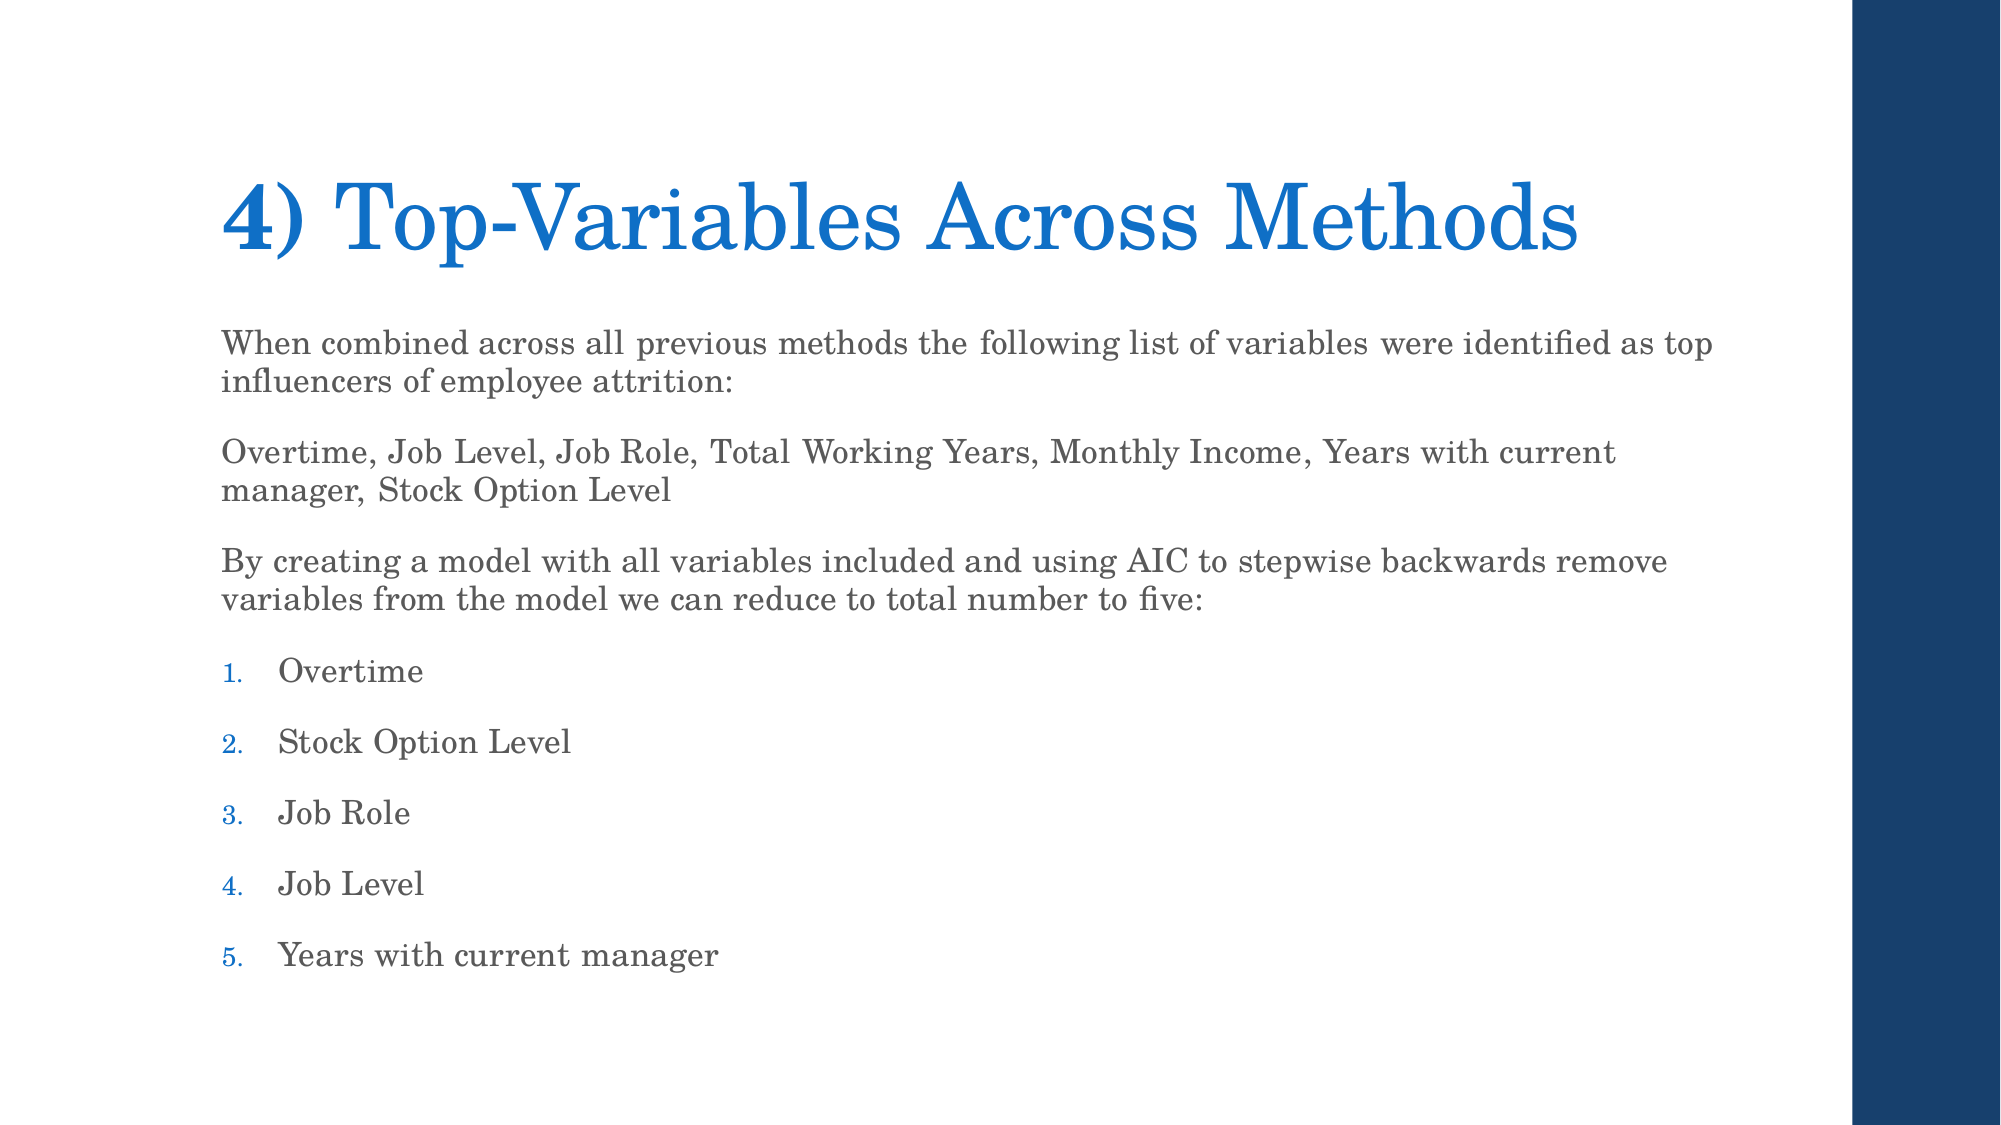

# 4) Top-Variables Across Methods
When combined across all previous methods the following list of variables were identified as top influencers of employee attrition:
Overtime, Job Level, Job Role, Total Working Years, Monthly Income, Years with current manager, Stock Option Level
By creating a model with all variables included and using AIC to stepwise backwards remove variables from the model we can reduce to total number to five:
Overtime
Stock Option Level
Job Role
Job Level
Years with current manager